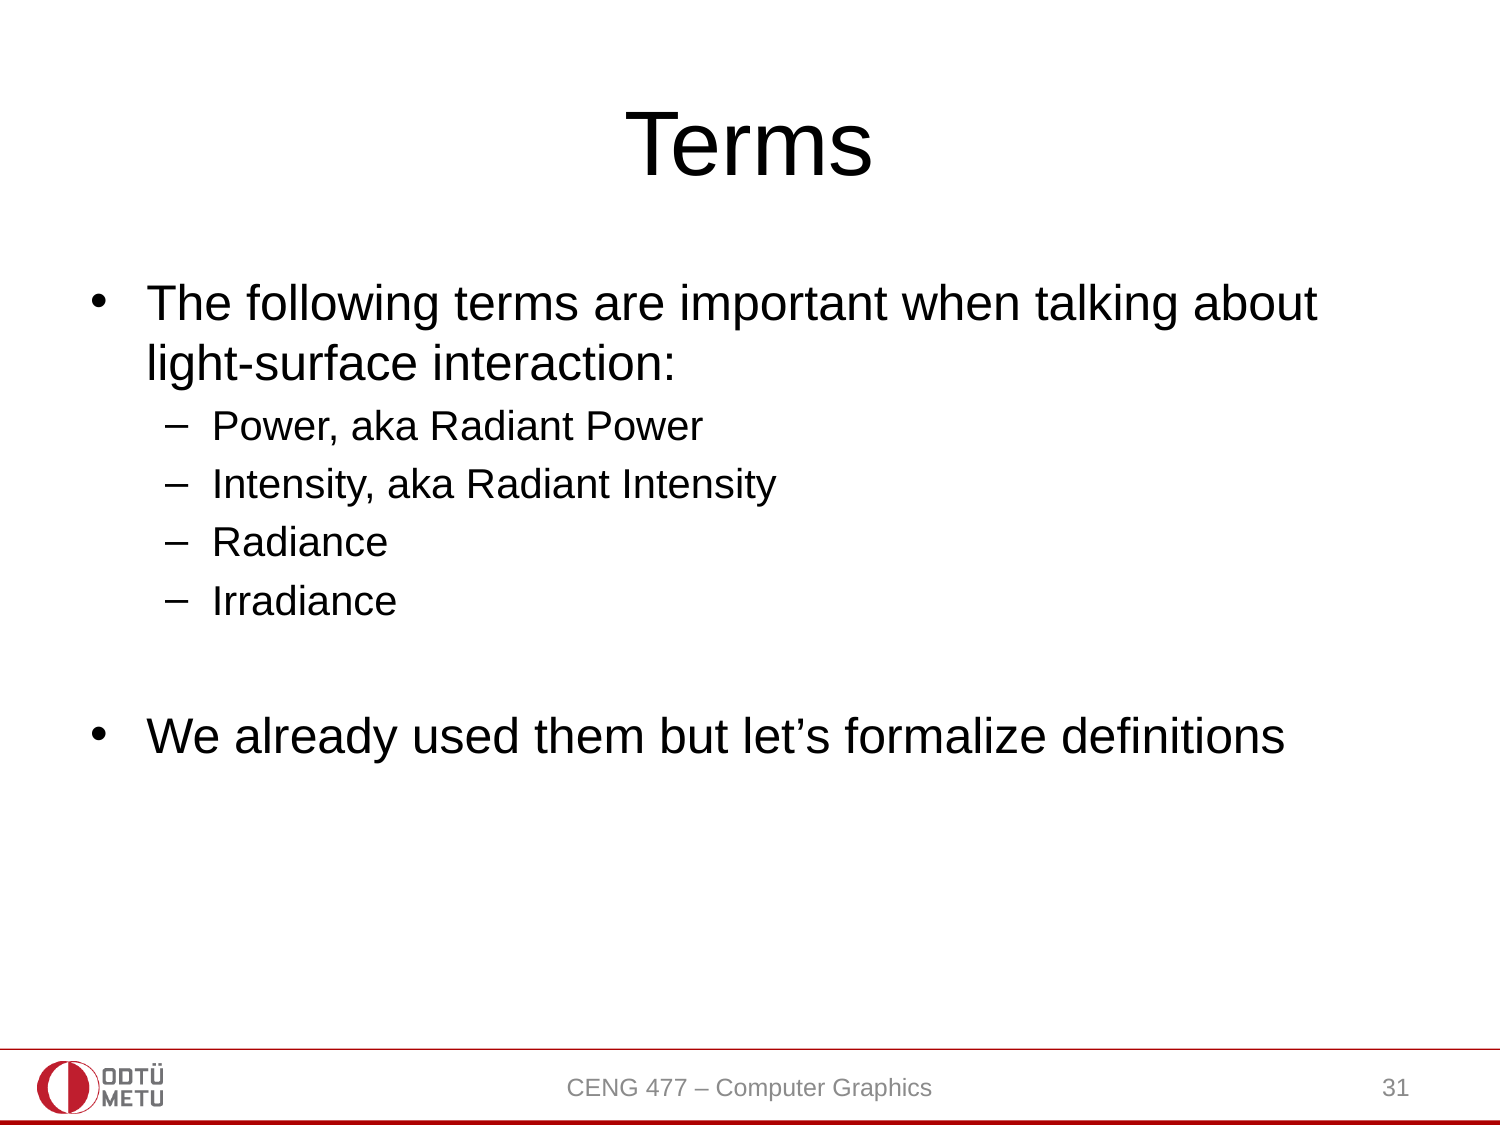

# Terms
The following terms are important when talking about light-surface interaction:
Power, aka Radiant Power
Intensity, aka Radiant Intensity
Radiance
Irradiance

We already used them but let’s formalize definitions
CENG 477 – Computer Graphics
31